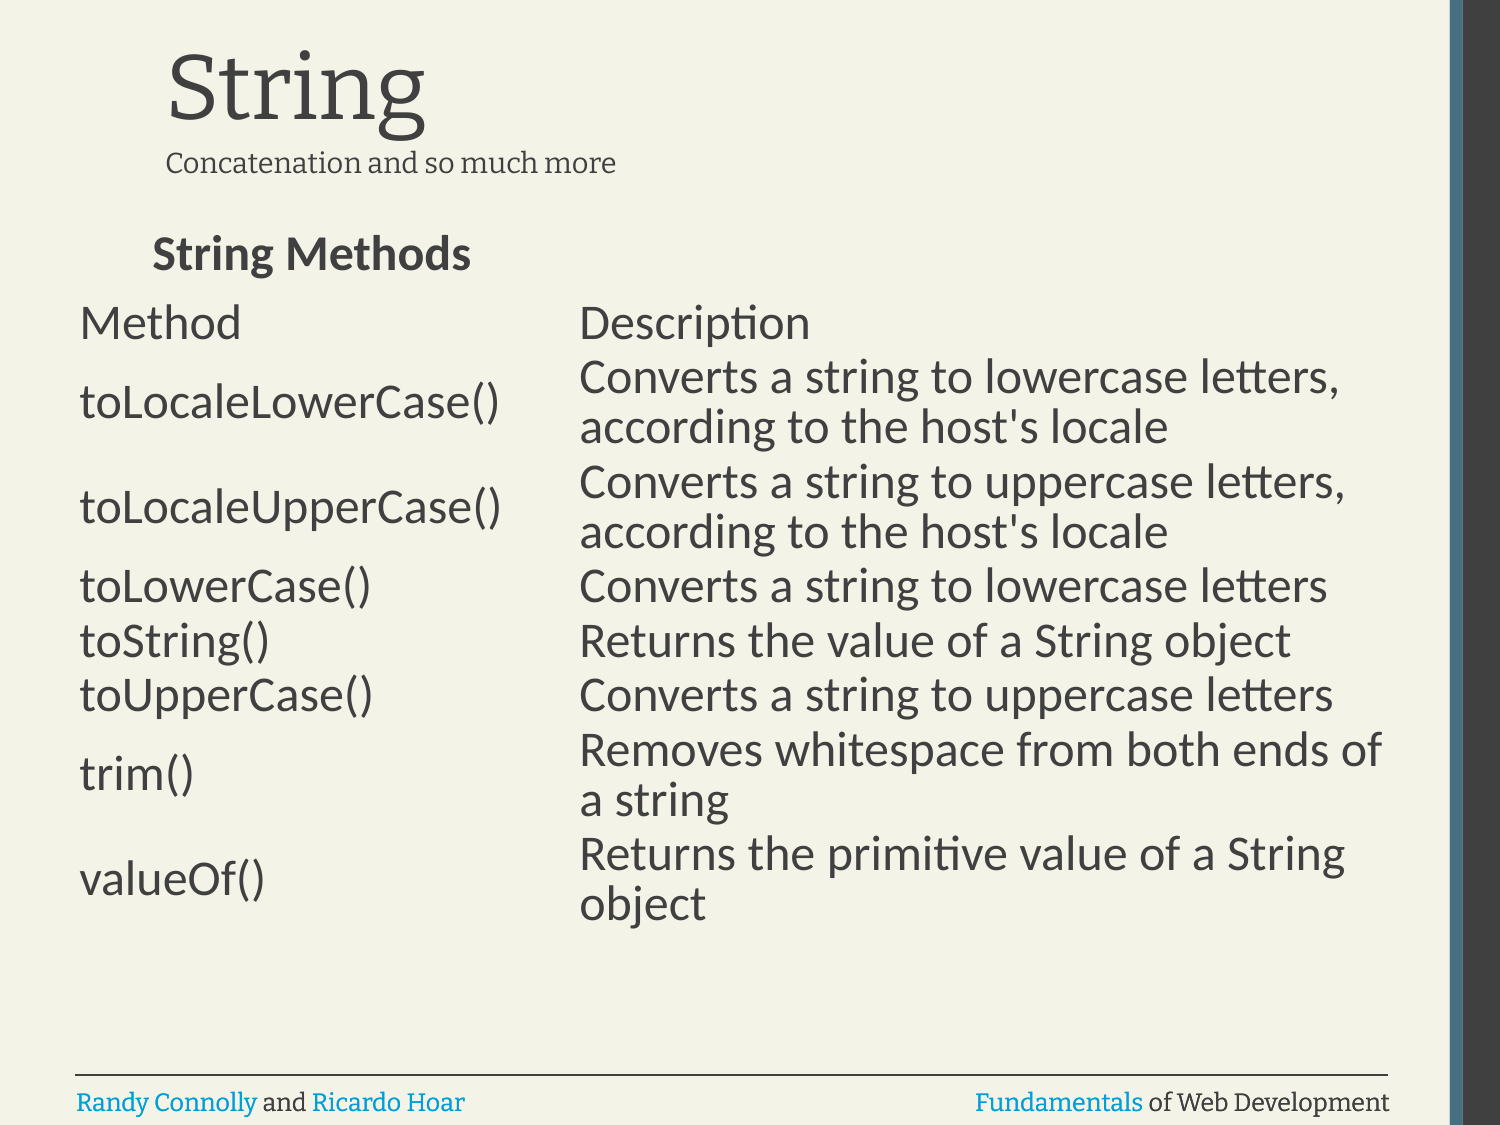

# String
Concatenation and so much more
String Methods
| Method | Description |
| --- | --- |
| toLocaleLowerCase() | Converts a string to lowercase letters, according to the host's locale |
| toLocaleUpperCase() | Converts a string to uppercase letters, according to the host's locale |
| toLowerCase() | Converts a string to lowercase letters |
| toString() | Returns the value of a String object |
| toUpperCase() | Converts a string to uppercase letters |
| trim() | Removes whitespace from both ends of a string |
| valueOf() | Returns the primitive value of a String object |